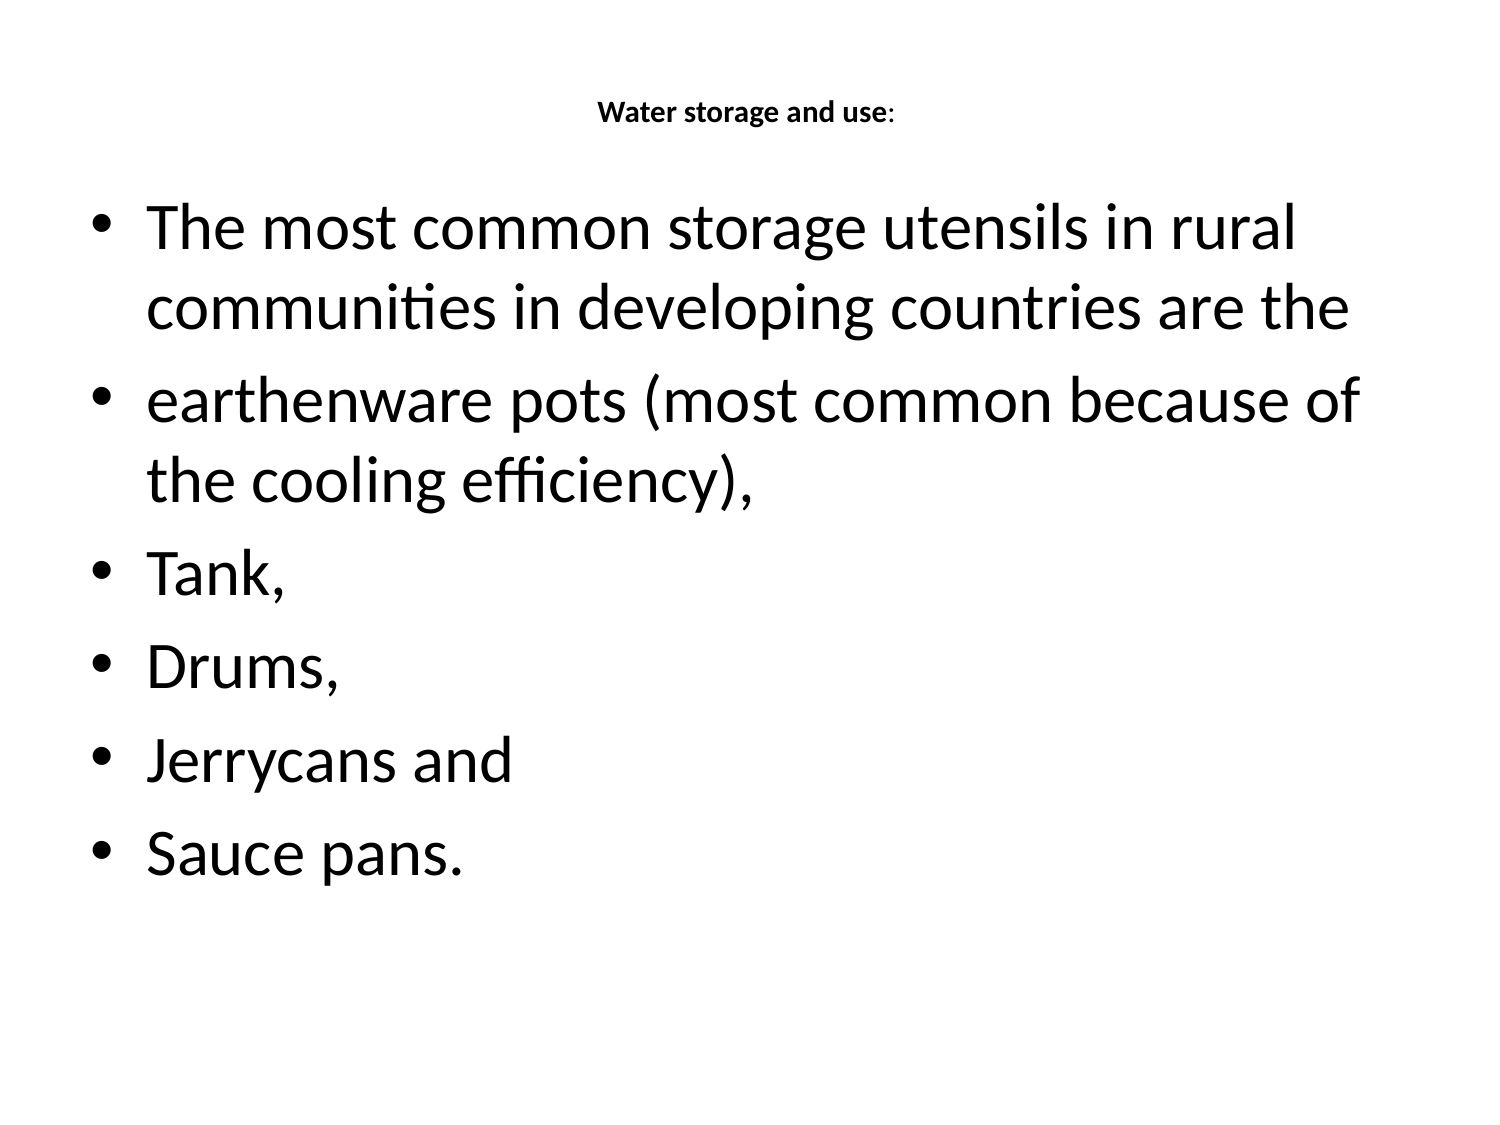

# Water storage and use:
The most common storage utensils in rural communities in developing countries are the
earthenware pots (most common because of the cooling efficiency),
Tank,
Drums,
Jerrycans and
Sauce pans.